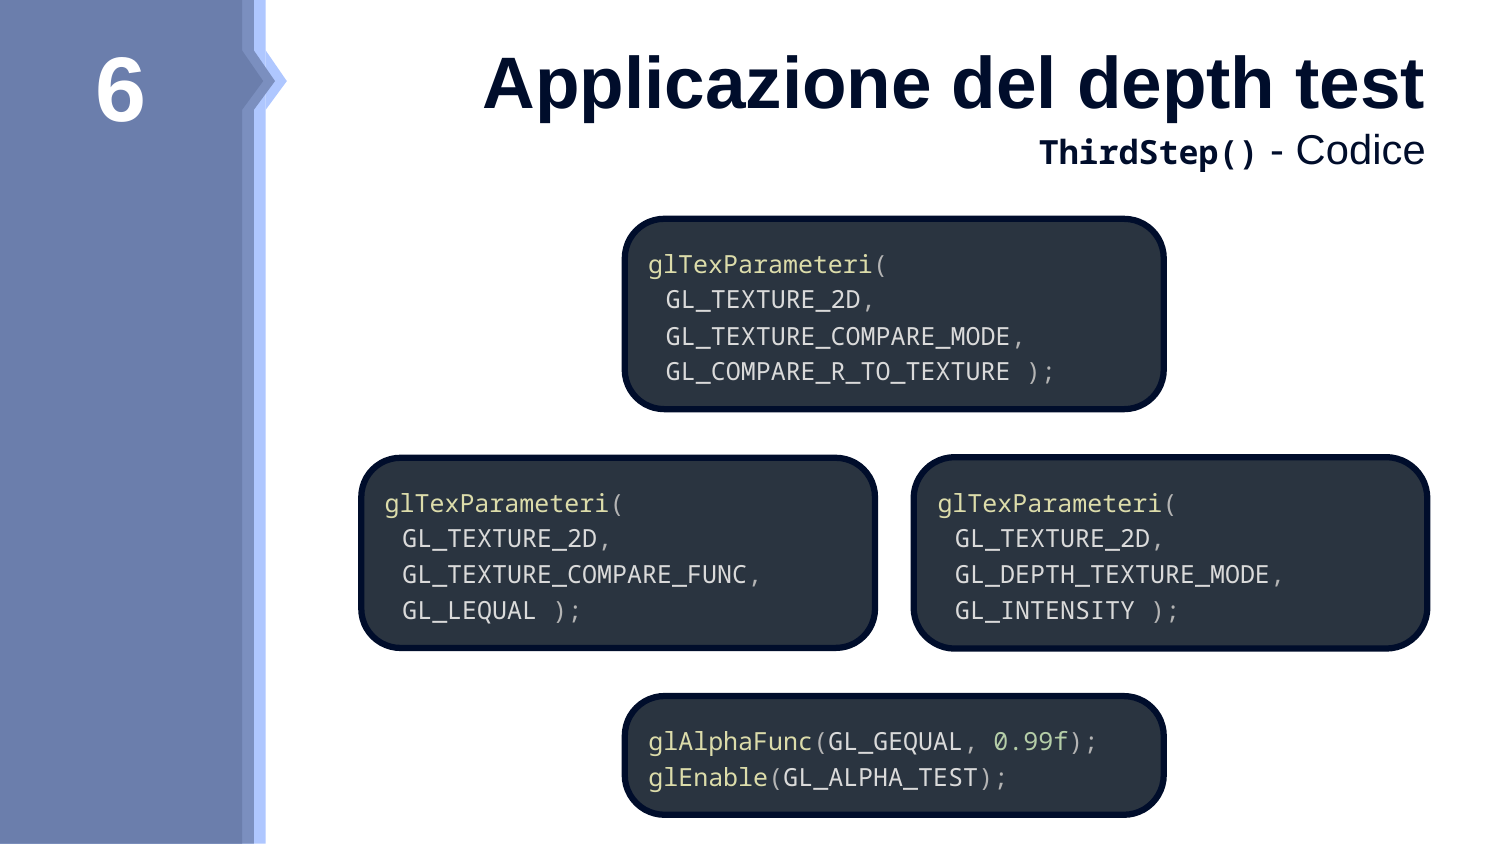

8

7

6

# Applicazione del depth test ThirdStep() - Codice
OS_WLLS_I
One Step
glTexParameteri(
GL_TEXTURE_2D,
GL_TEXTURE_COMPARE_MODE,
GL_COMPARE_R_TO_TEXTURE );
glTexParameteri(
GL_TEXTURE_2D,
GL_TEXTURE_COMPARE_FUNC,
GL_LEQUAL );
glTexParameteri(
GL_TEXTURE_2D,
GL_DEPTH_TEXTURE_MODE,
GL_INTENSITY );
TS_WLLS_I
Two Step
glAlphaFunc(GL_GEQUAL, 0.99f);
glEnable(GL_ALPHA_TEST);